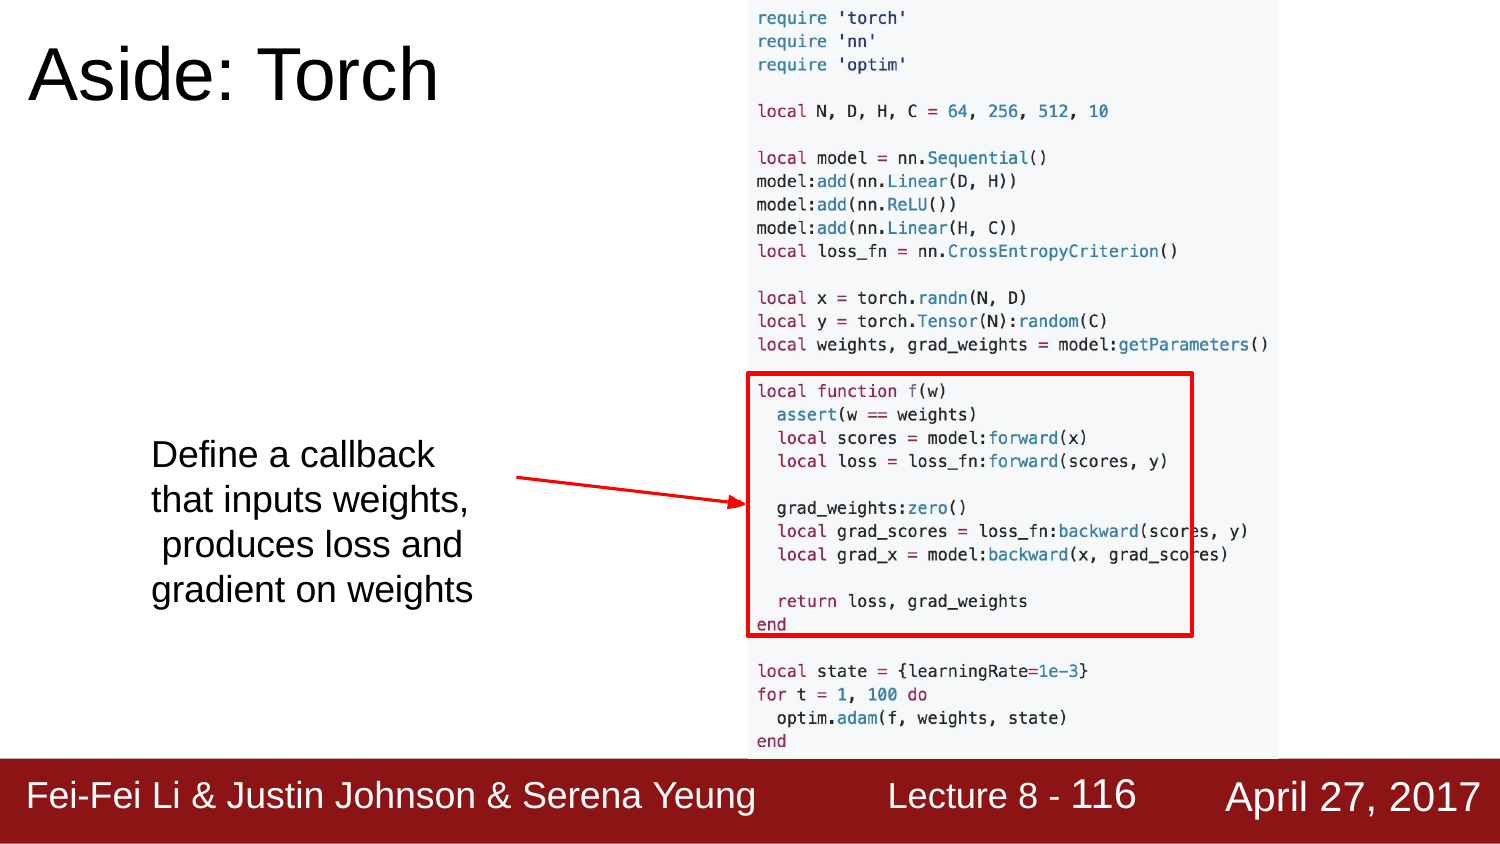

# Aside: Torch

Define a callback  that inputs weights,  produces loss and  gradient on weights

Lecture 8 - 116
April 27, 2017
Fei-Fei Li & Justin Johnson & Serena Yeung